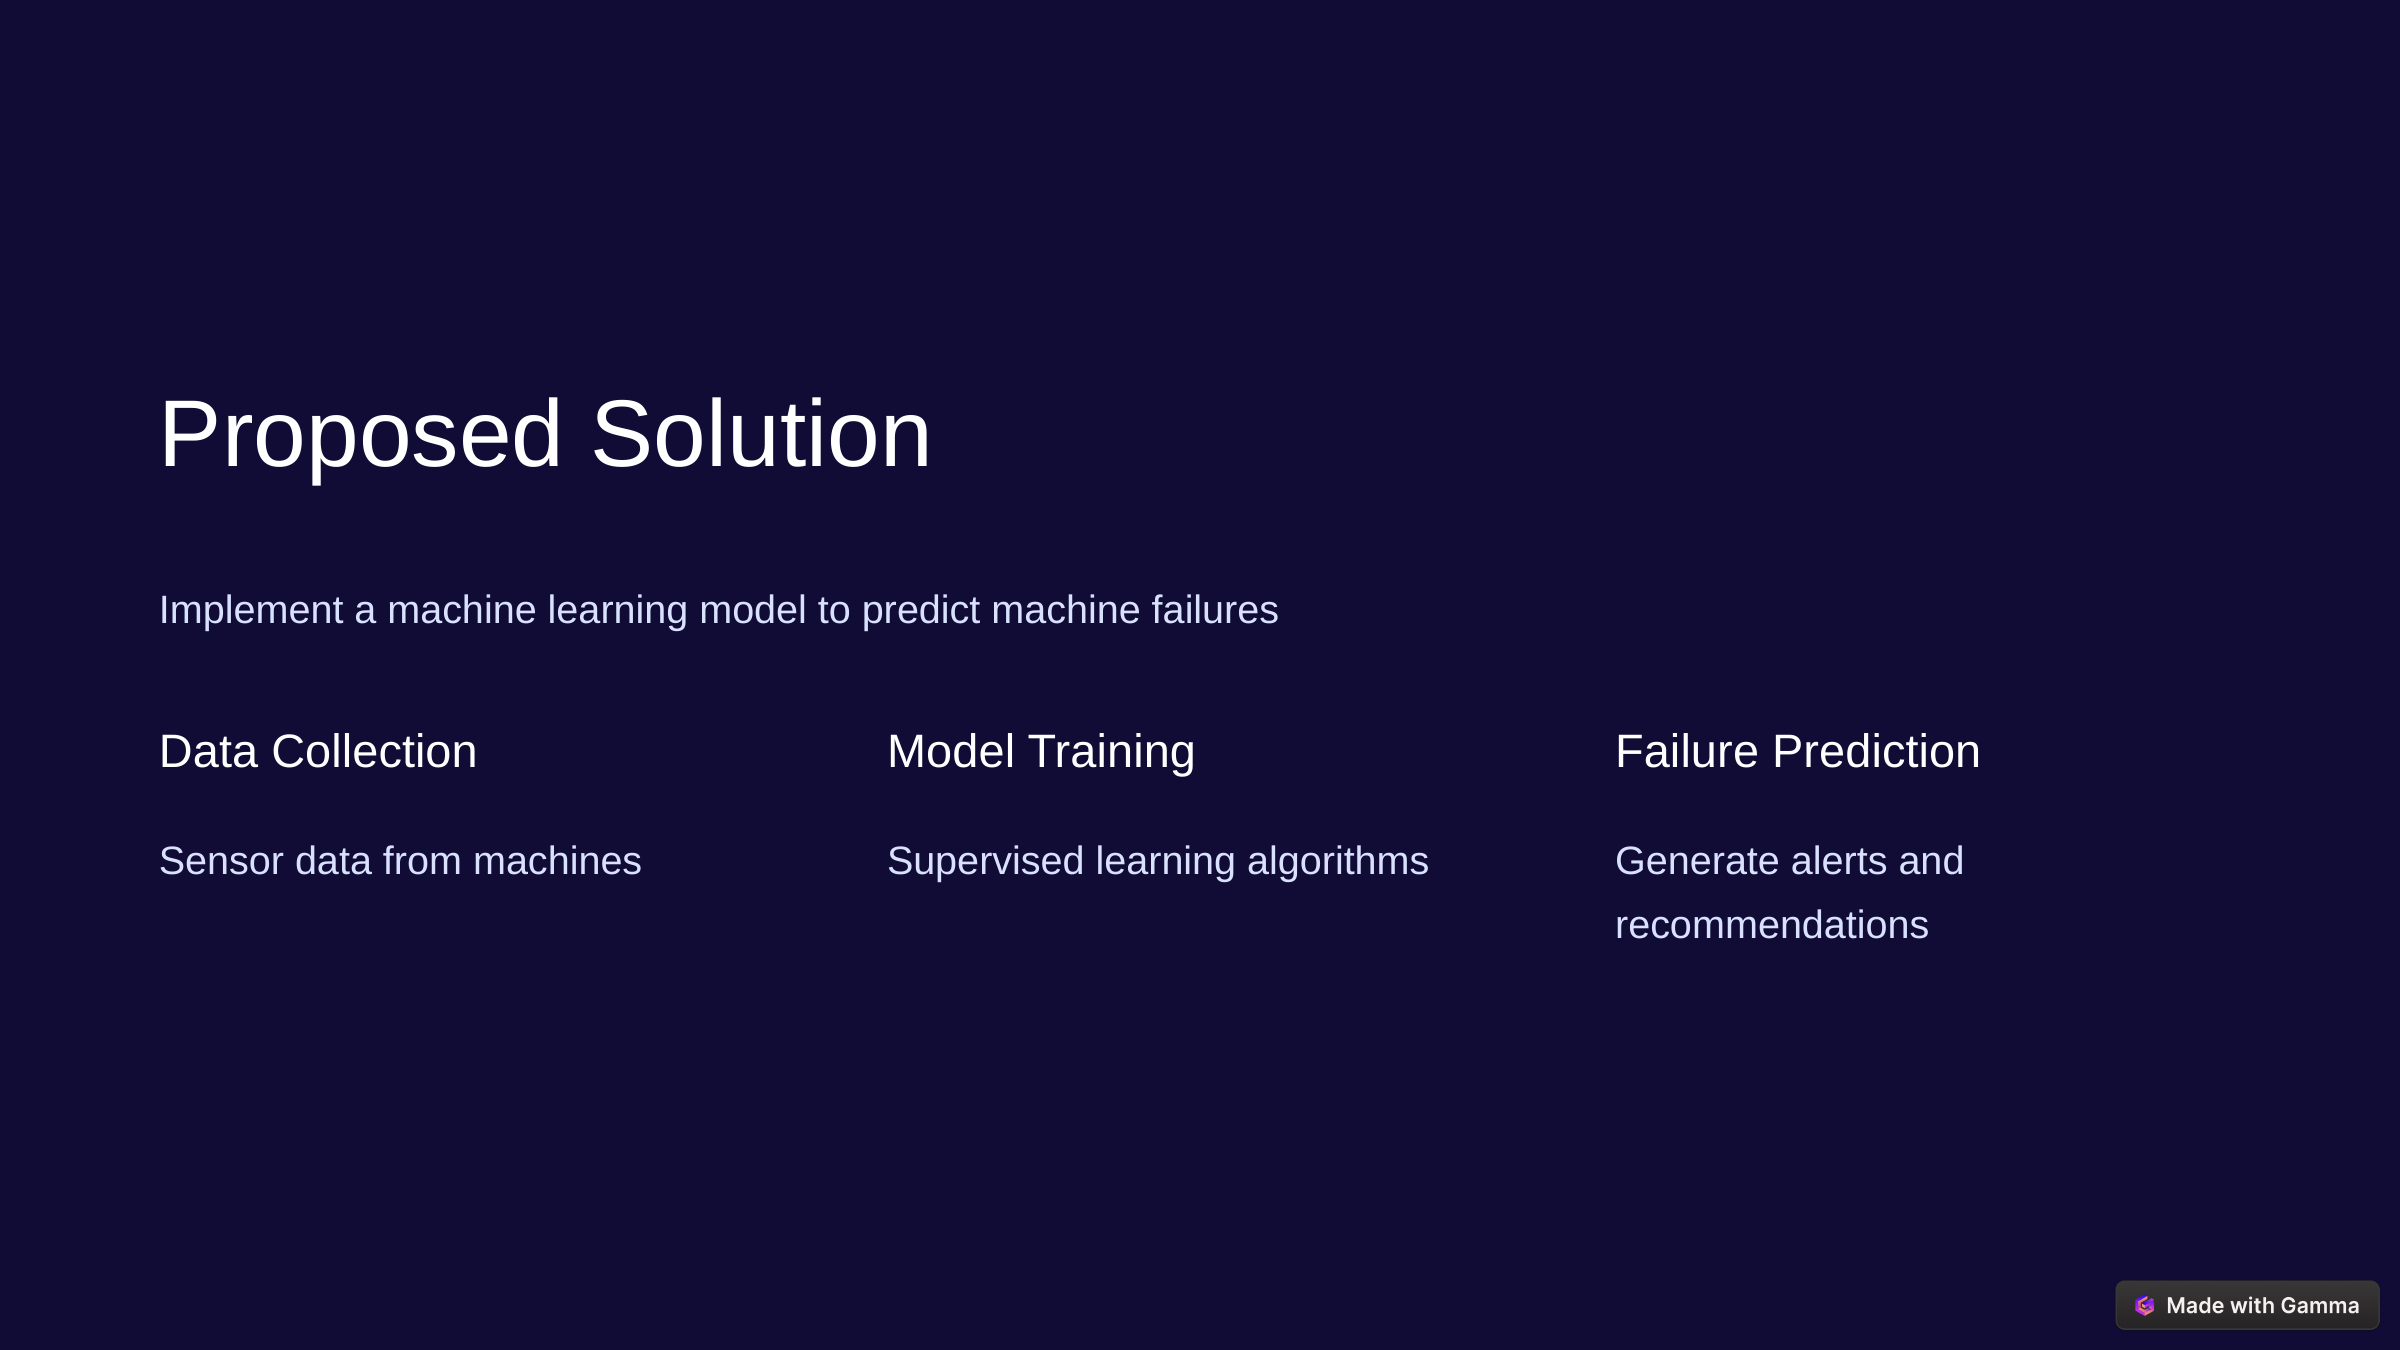

Proposed Solution
Implement a machine learning model to predict machine failures
Data Collection
Model Training
Failure Prediction
Sensor data from machines
Supervised learning algorithms
Generate alerts and recommendations